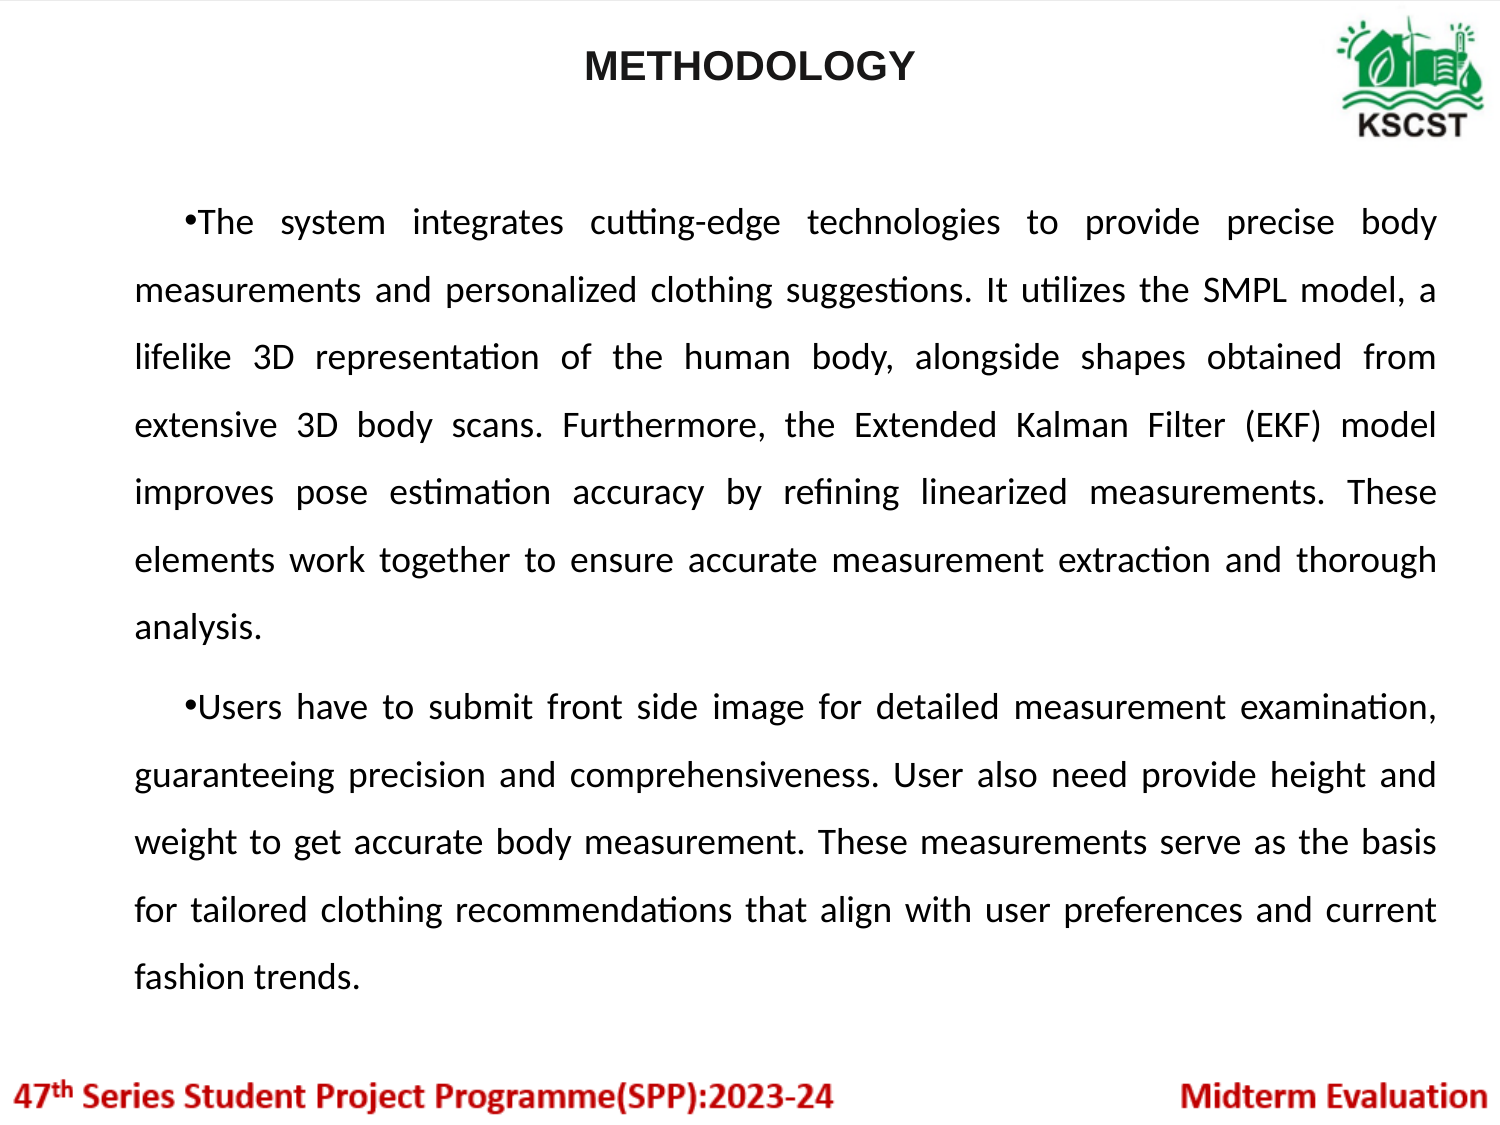

# METHODOLOGY
The system integrates cutting-edge technologies to provide precise body measurements and personalized clothing suggestions. It utilizes the SMPL model, a lifelike 3D representation of the human body, alongside shapes obtained from extensive 3D body scans. Furthermore, the Extended Kalman Filter (EKF) model improves pose estimation accuracy by refining linearized measurements. These elements work together to ensure accurate measurement extraction and thorough analysis.
Users have to submit front side image for detailed measurement examination, guaranteeing precision and comprehensiveness. User also need provide height and weight to get accurate body measurement. These measurements serve as the basis for tailored clothing recommendations that align with user preferences and current fashion trends.